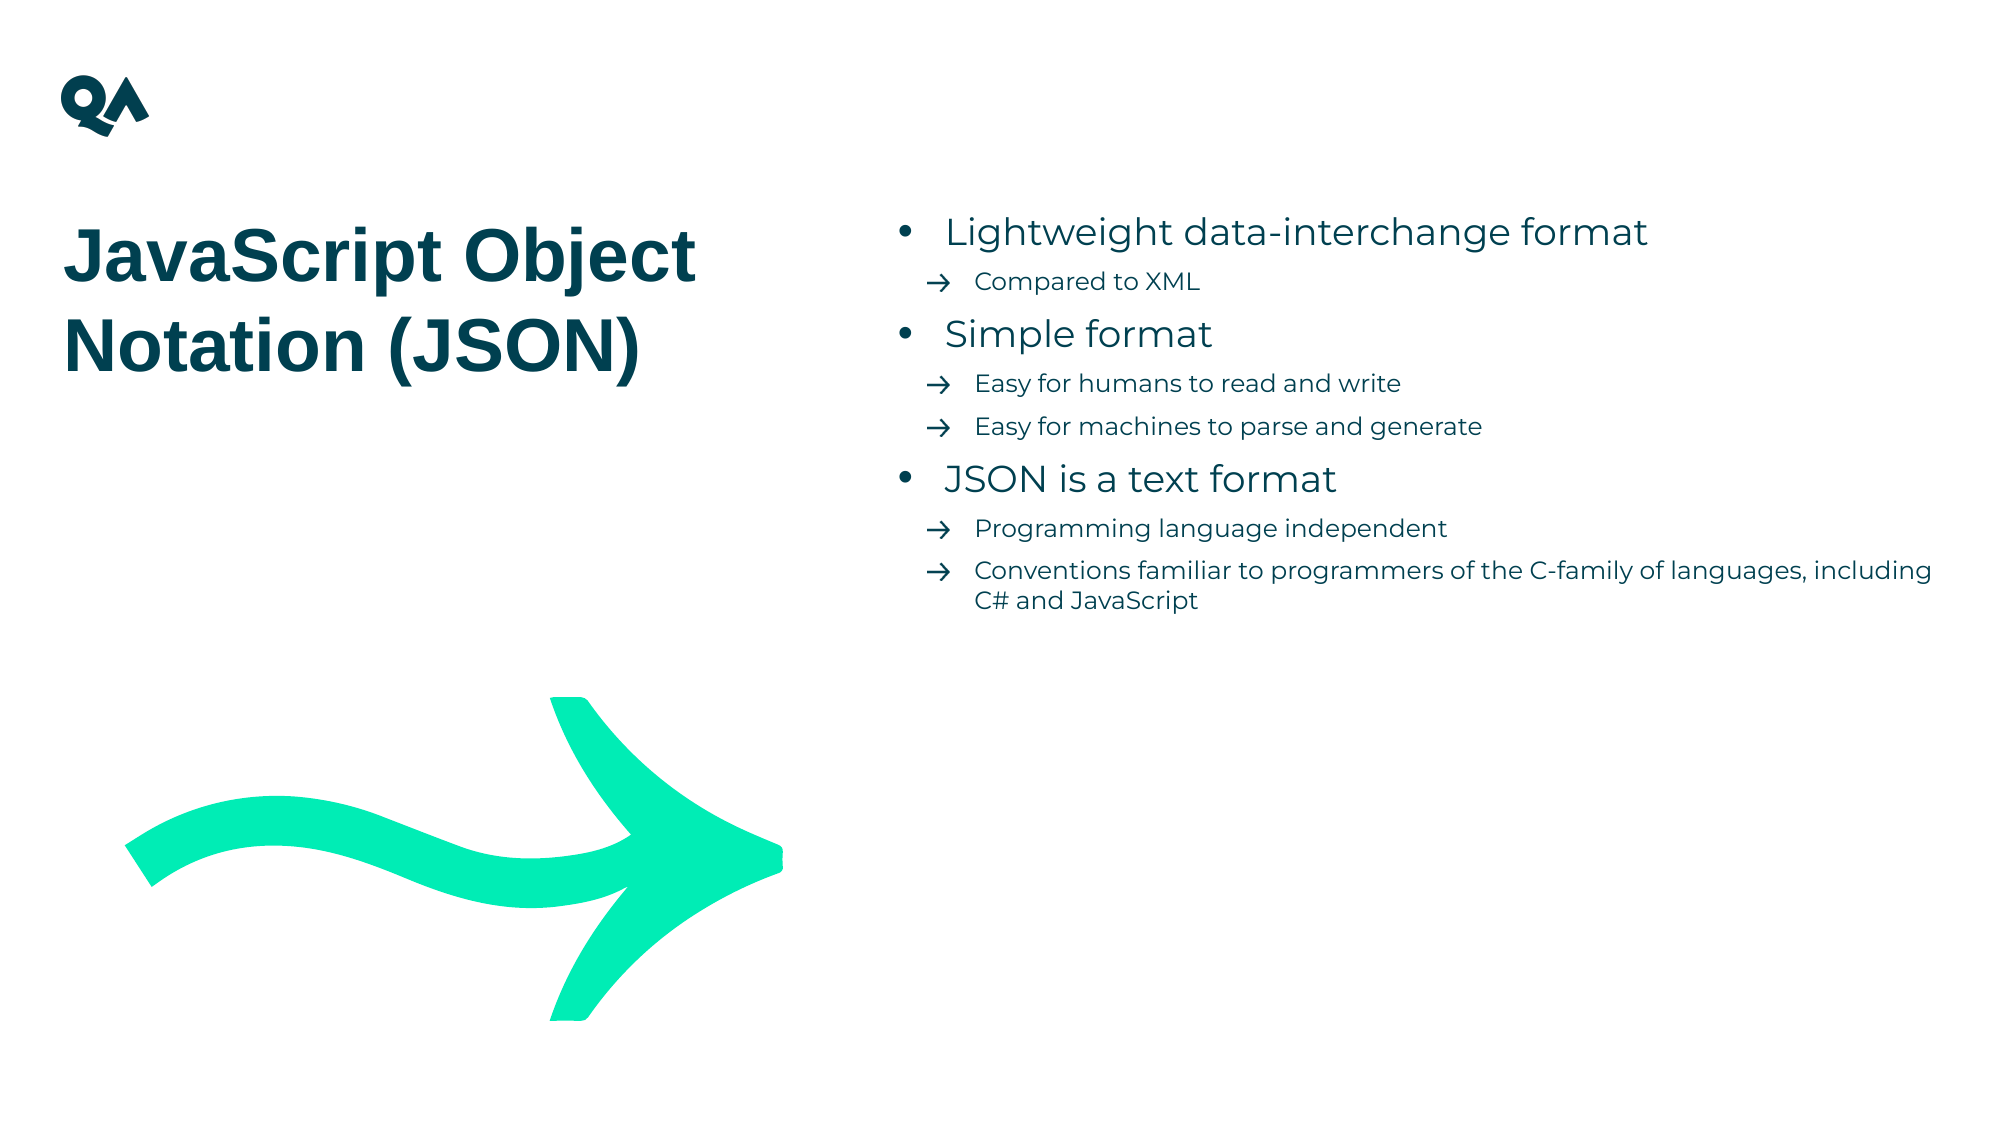

JavaScript Object Notation (JSON)
Lightweight data-interchange format
Compared to XML
Simple format
Easy for humans to read and write
Easy for machines to parse and generate
JSON is a text format
Programming language independent
Conventions familiar to programmers of the C-family of languages, including C# and JavaScript